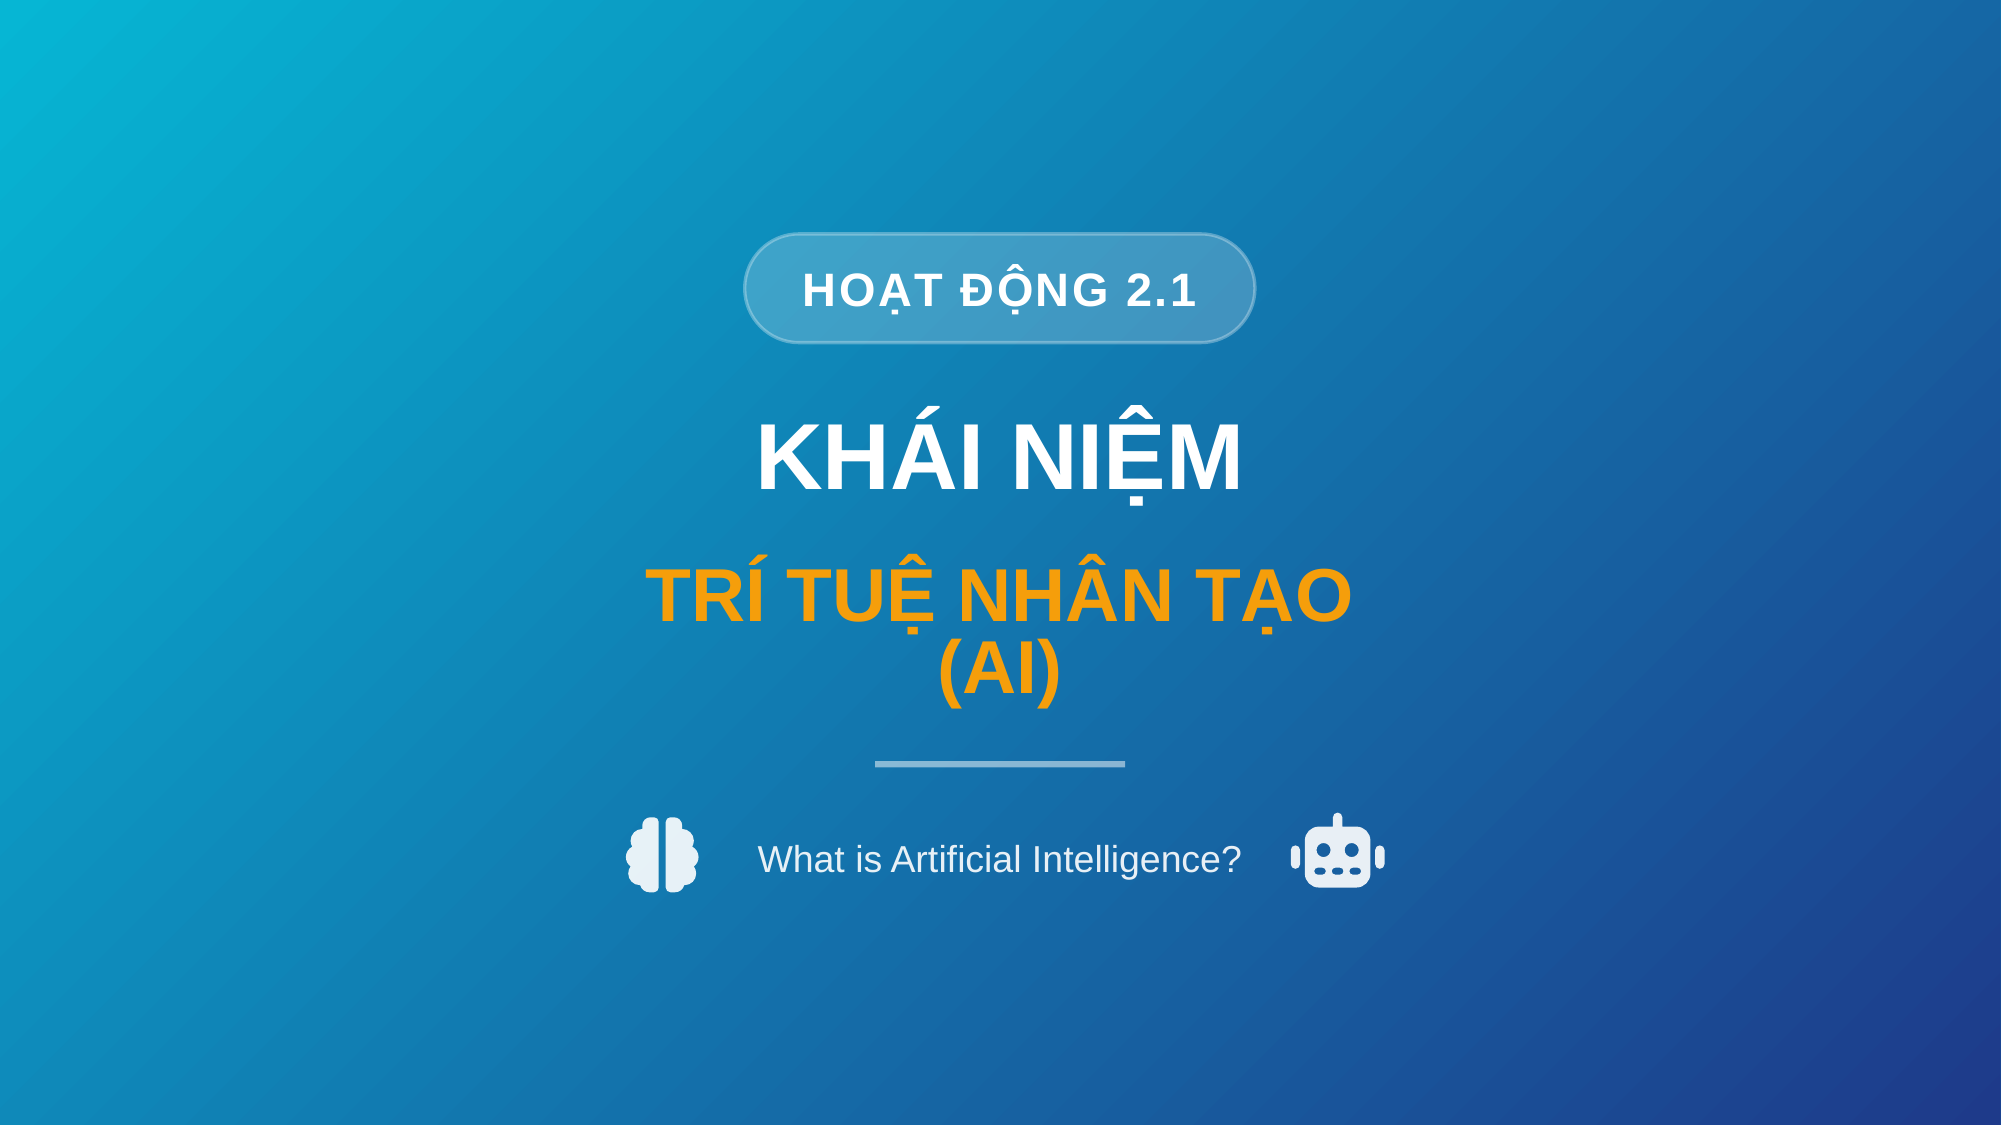

HOẠT ĐỘNG 2.1
KHÁI NIỆM
TRÍ TUỆ NHÂN TẠO
(AI)

What is Artificial Intelligence?